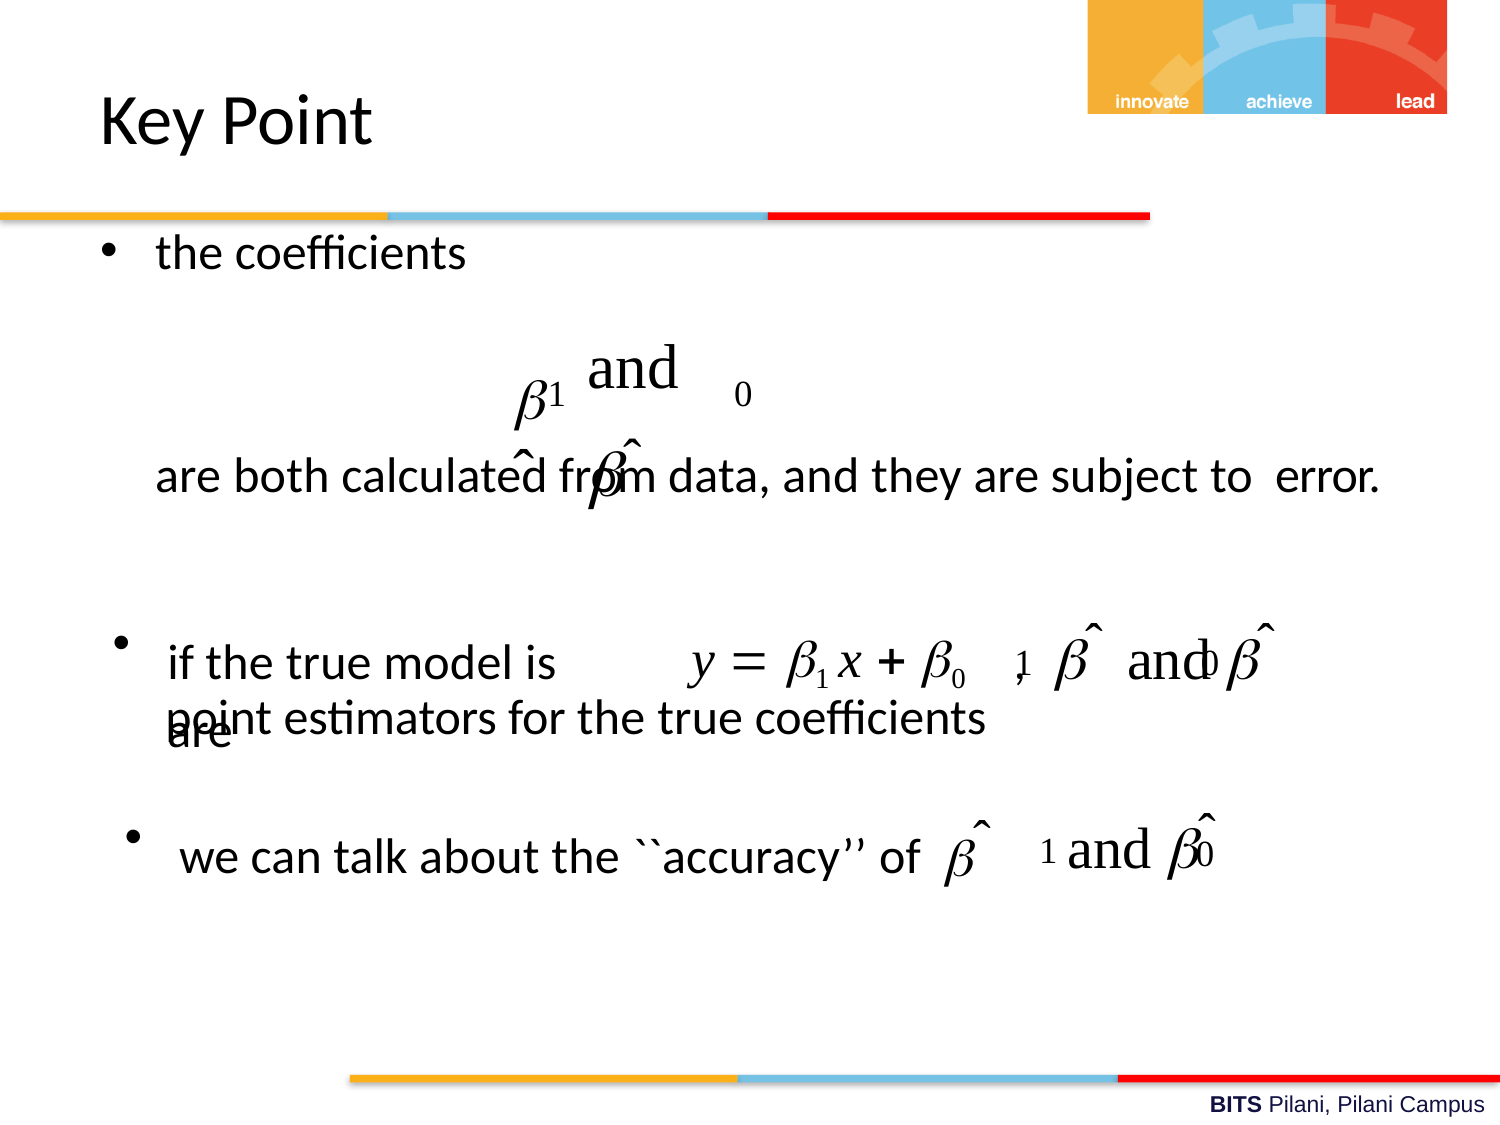

# Key Point
the coefficients
βˆ
and βˆ
1	0
are both calculated from data, and they are subject to  error.
if the true model is	y = β1 x + β0	,	βˆ	and βˆ	are
1	0
point estimators for the true coefficients
and βˆ
we can talk about the ``accuracy’’ of  βˆ
1
0